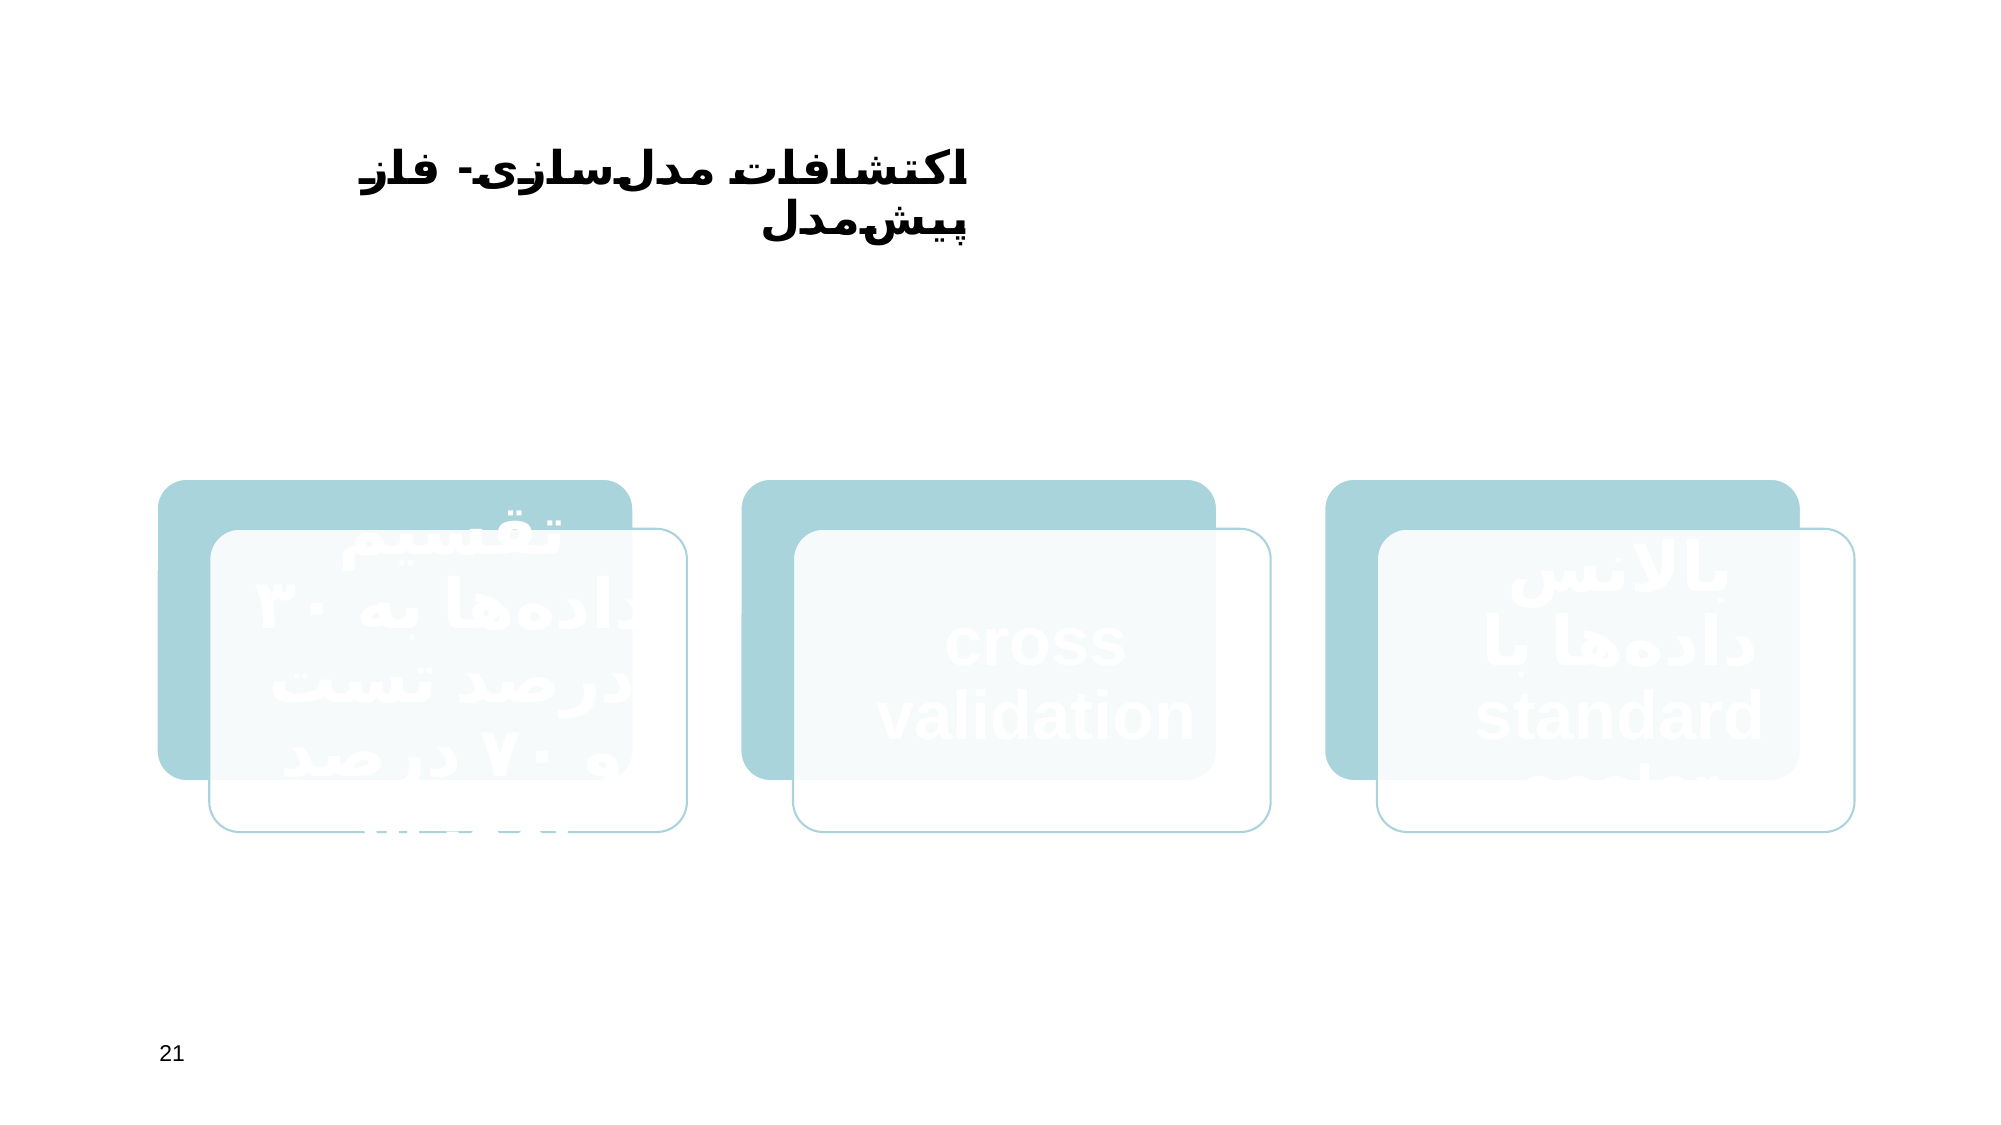

# اکتشافات مدل‌سازی- فاز پیش‌مدل
تقسیم داده‌ها به ۳۰ درصد تست و ۷۰ درصد آموزش
cross validation
بالانس داده‌ها با standard scaler
21